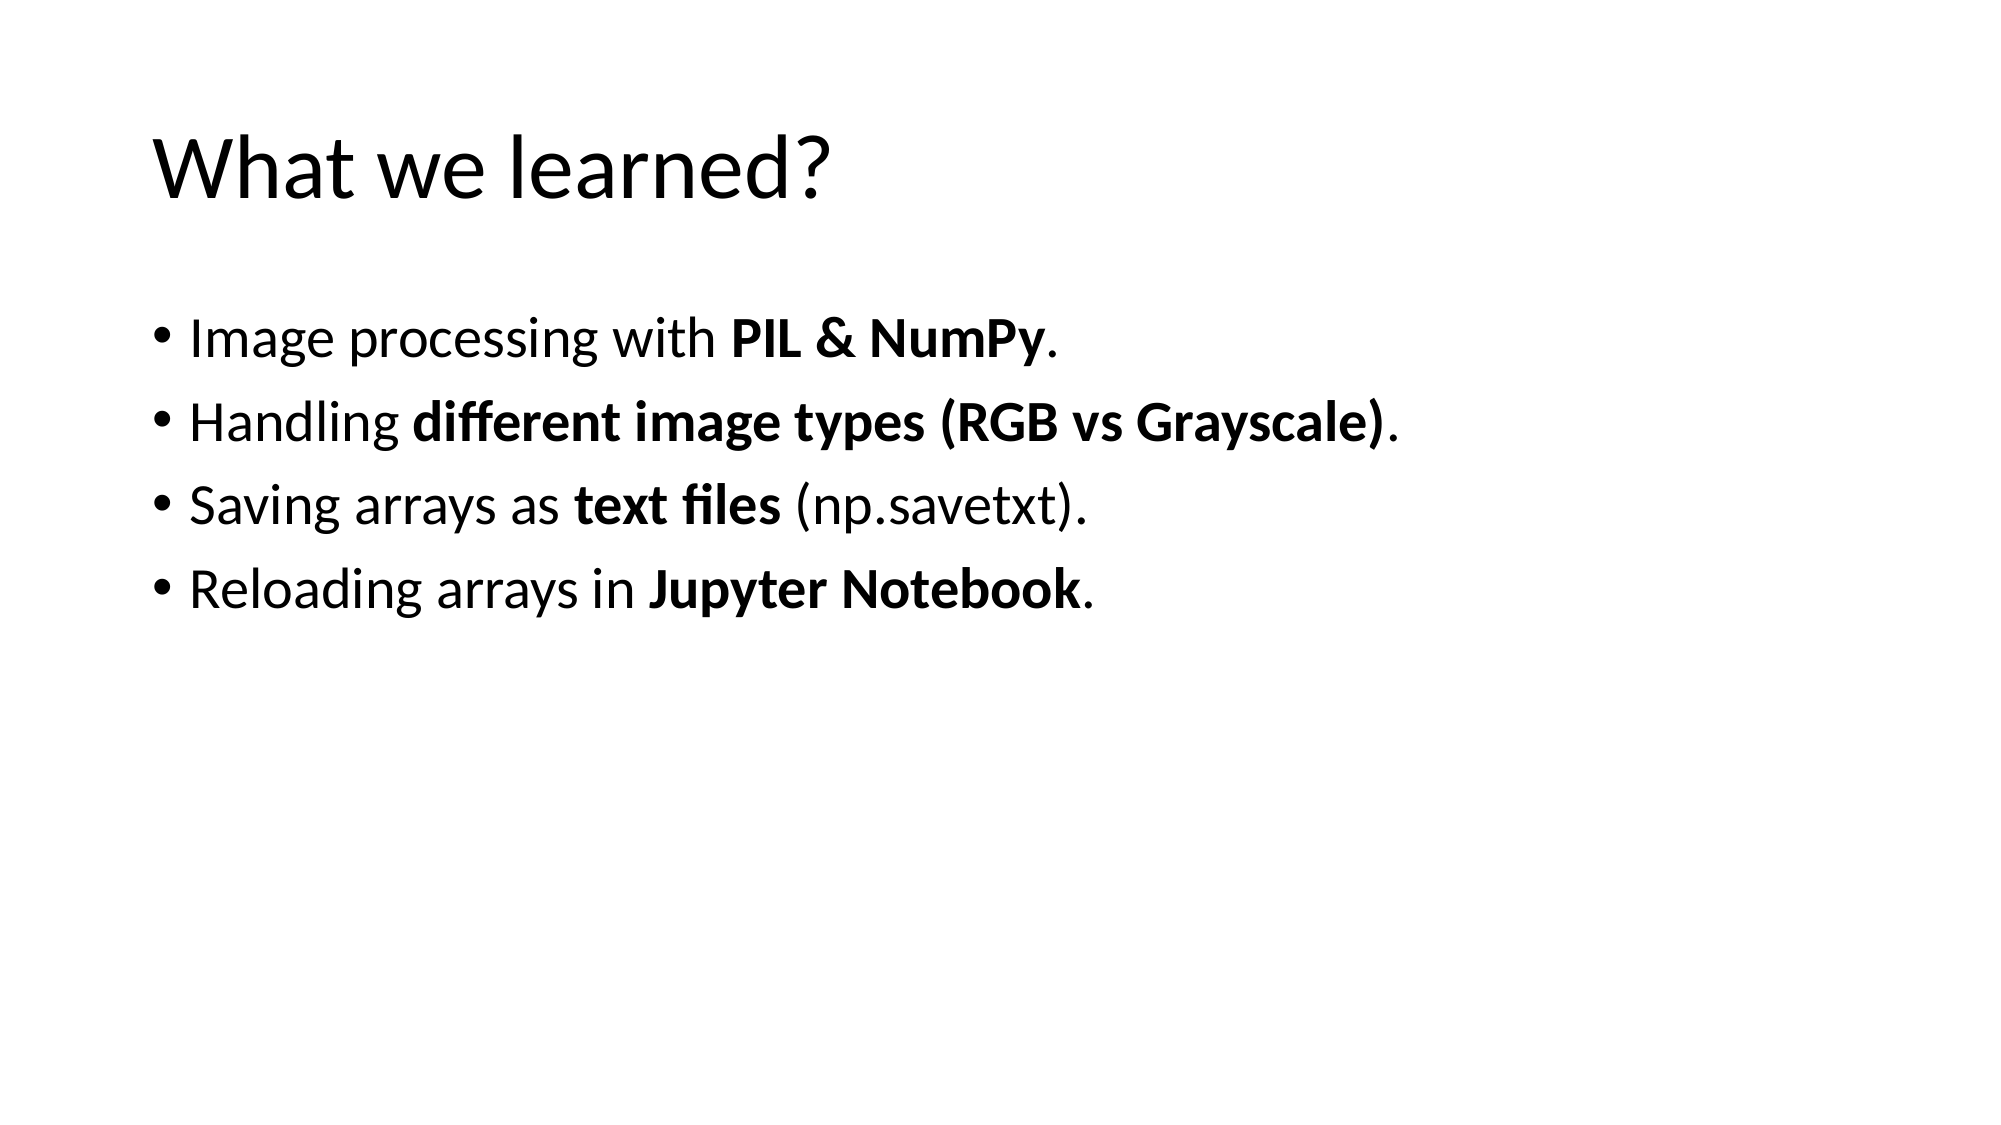

# What we learned?
Image processing with PIL & NumPy.
Handling different image types (RGB vs Grayscale).
Saving arrays as text files (np.savetxt).
Reloading arrays in Jupyter Notebook.